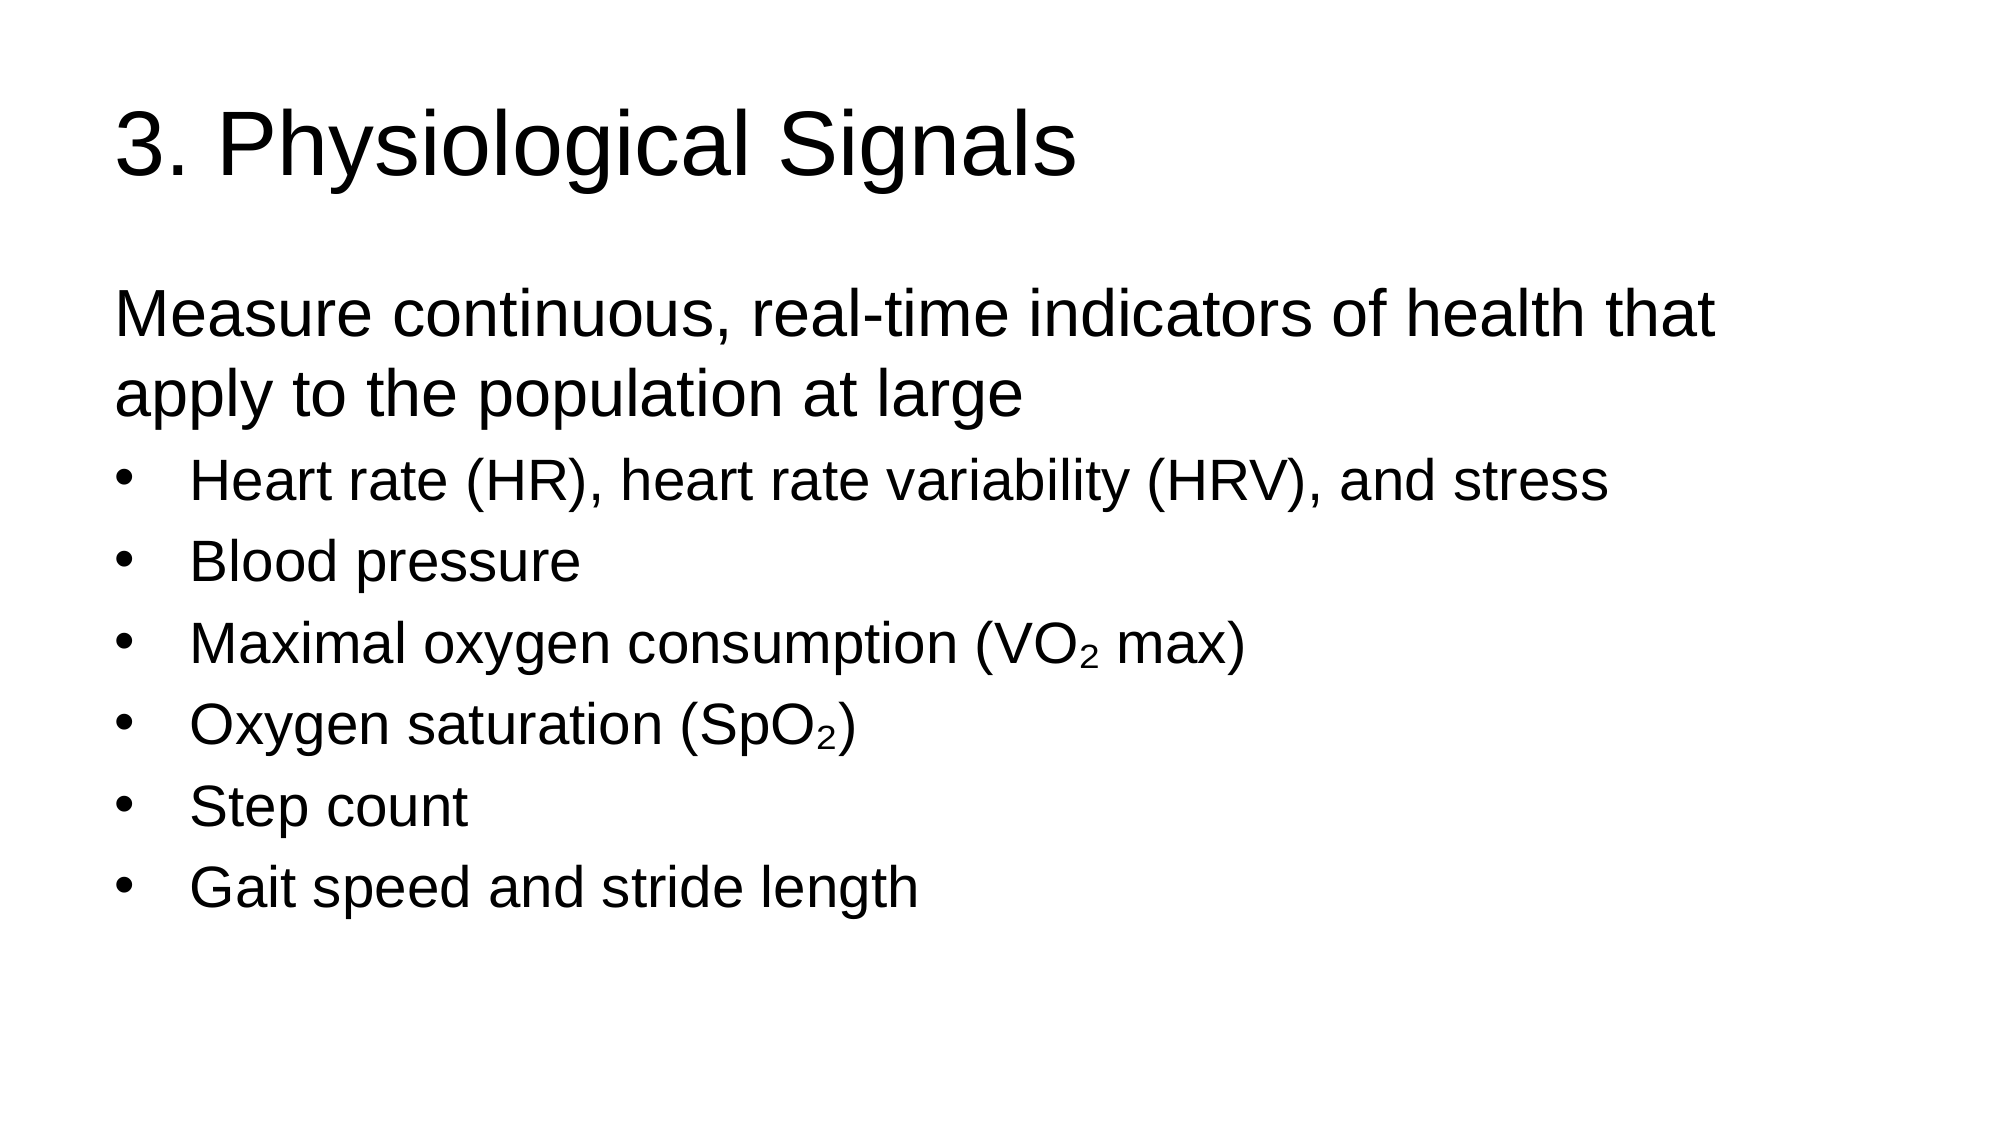

# 3. Physiological Signals
Measure continuous, real-time indicators of health that apply to the population at large
Heart rate (HR), heart rate variability (HRV), and stress
Blood pressure
Maximal oxygen consumption (VO₂ max)
Oxygen saturation (SpO₂)
Step count
Gait speed and stride length